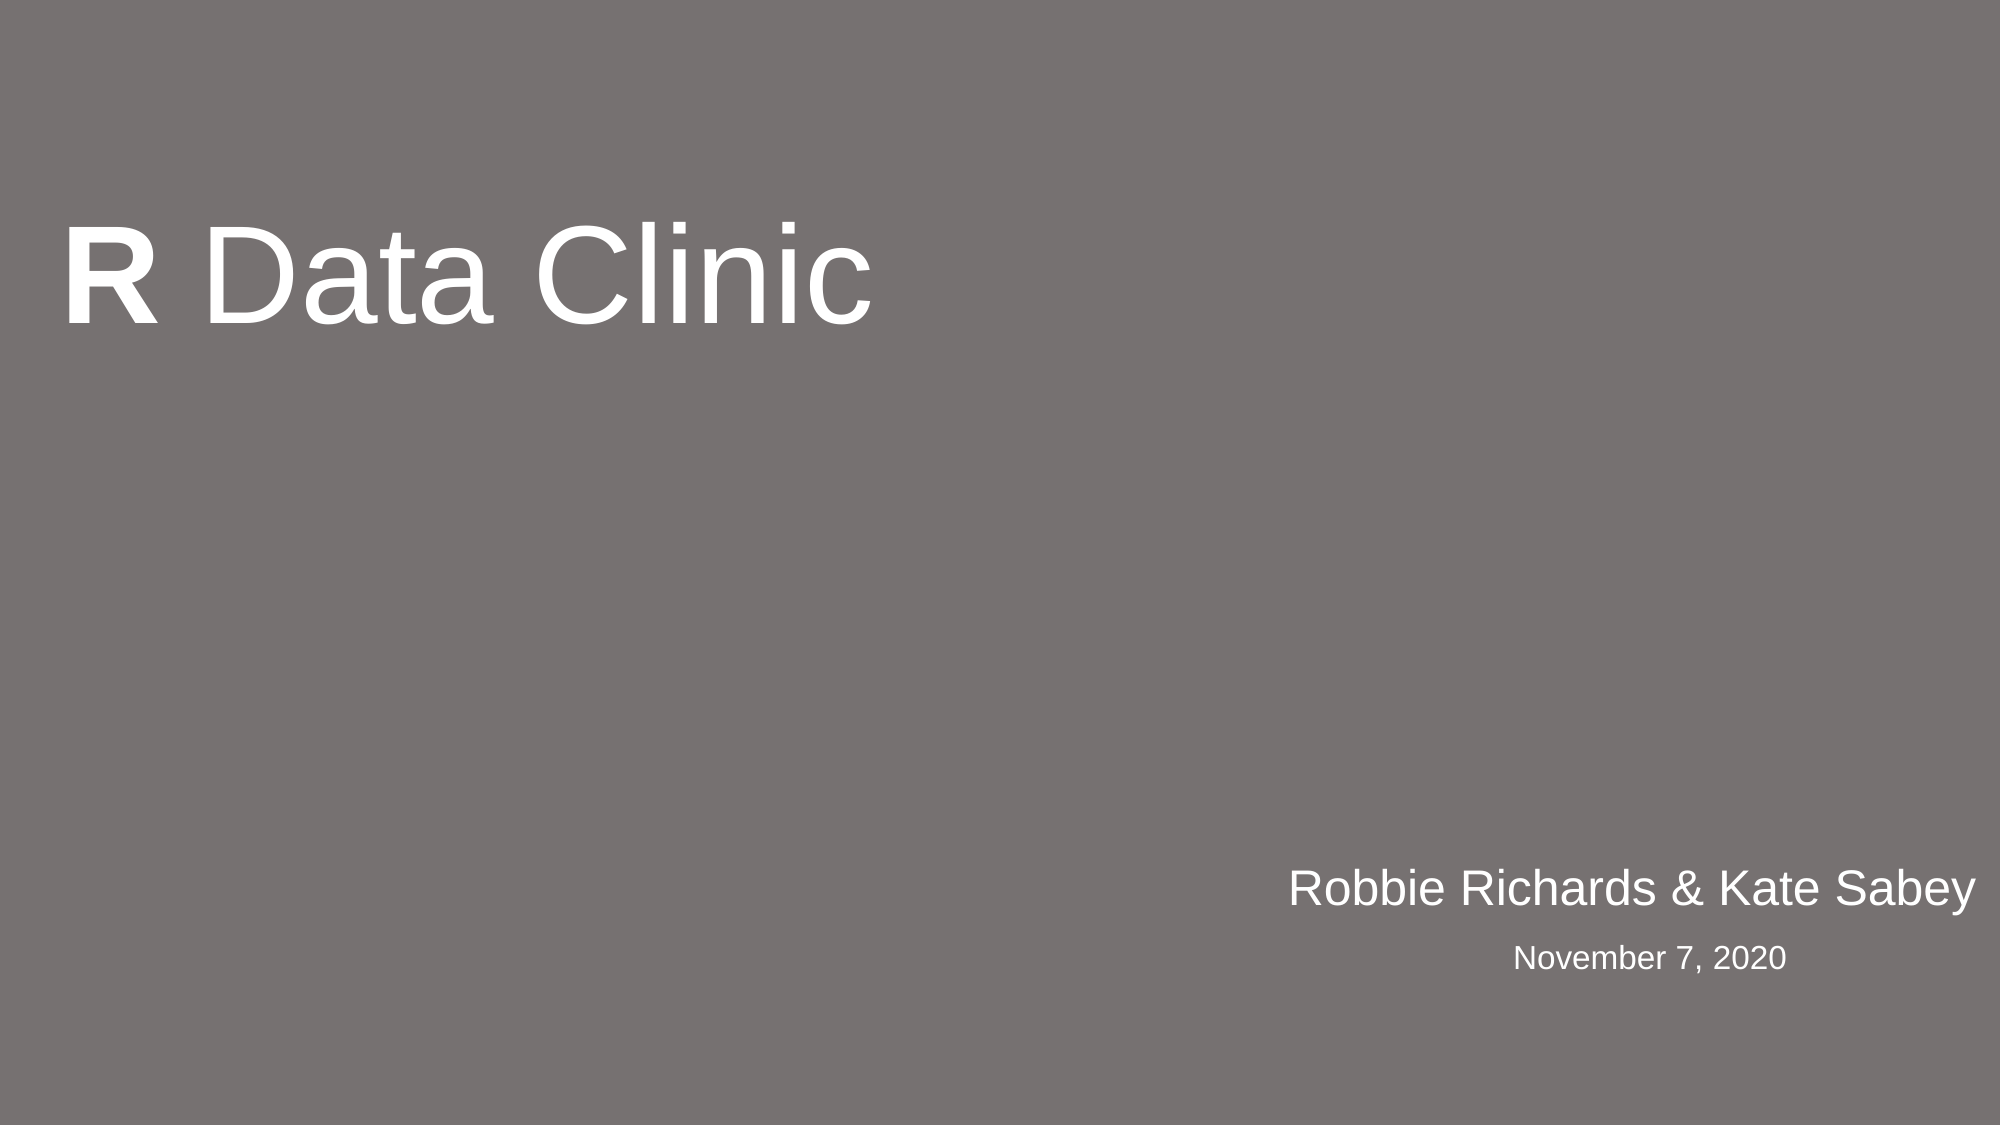

R Data Clinic
Robbie Richards & Kate Sabey
  November 7, 2020